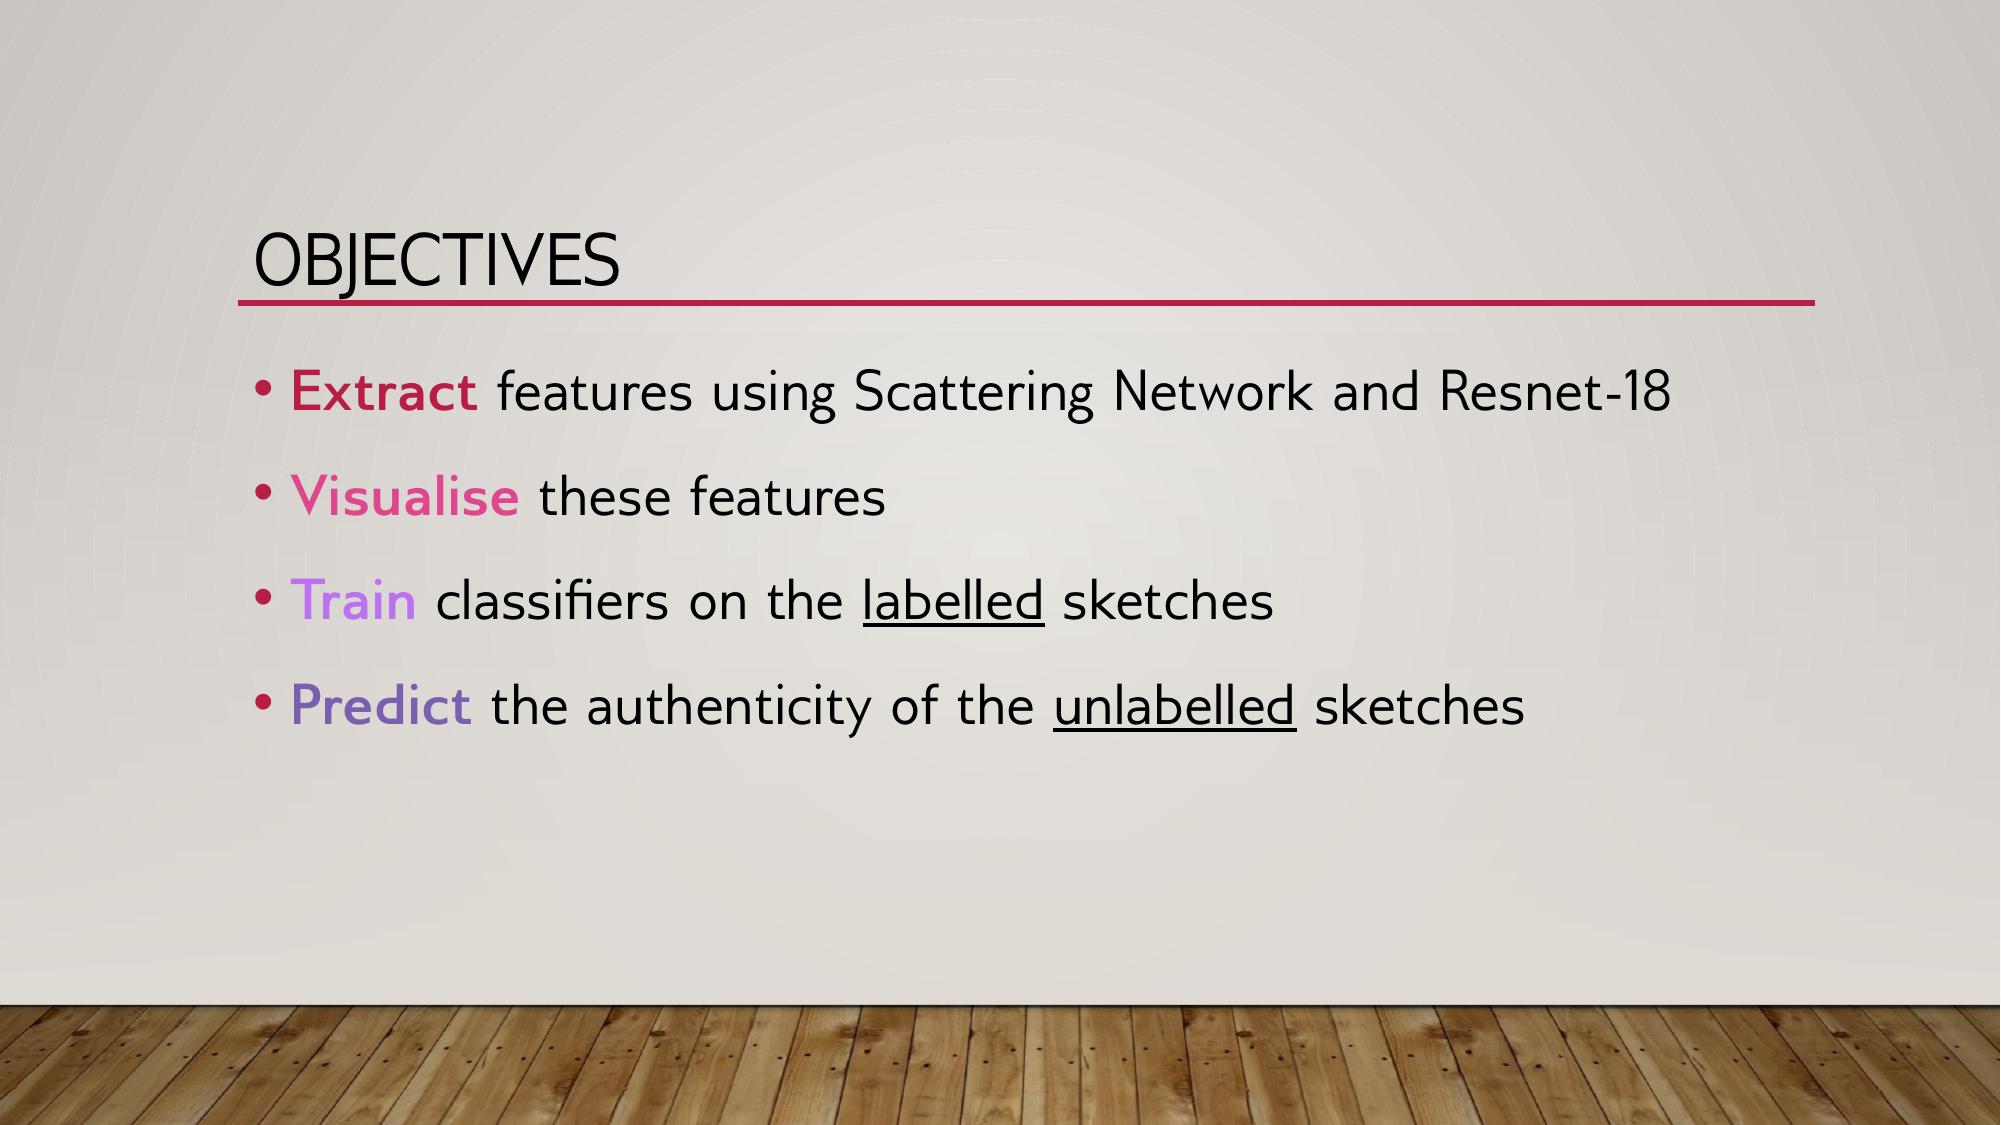

# Objectives
Extract features using Scattering Network and Resnet-18
Visualise these features
Train classifiers on the labelled sketches
Predict the authenticity of the unlabelled sketches